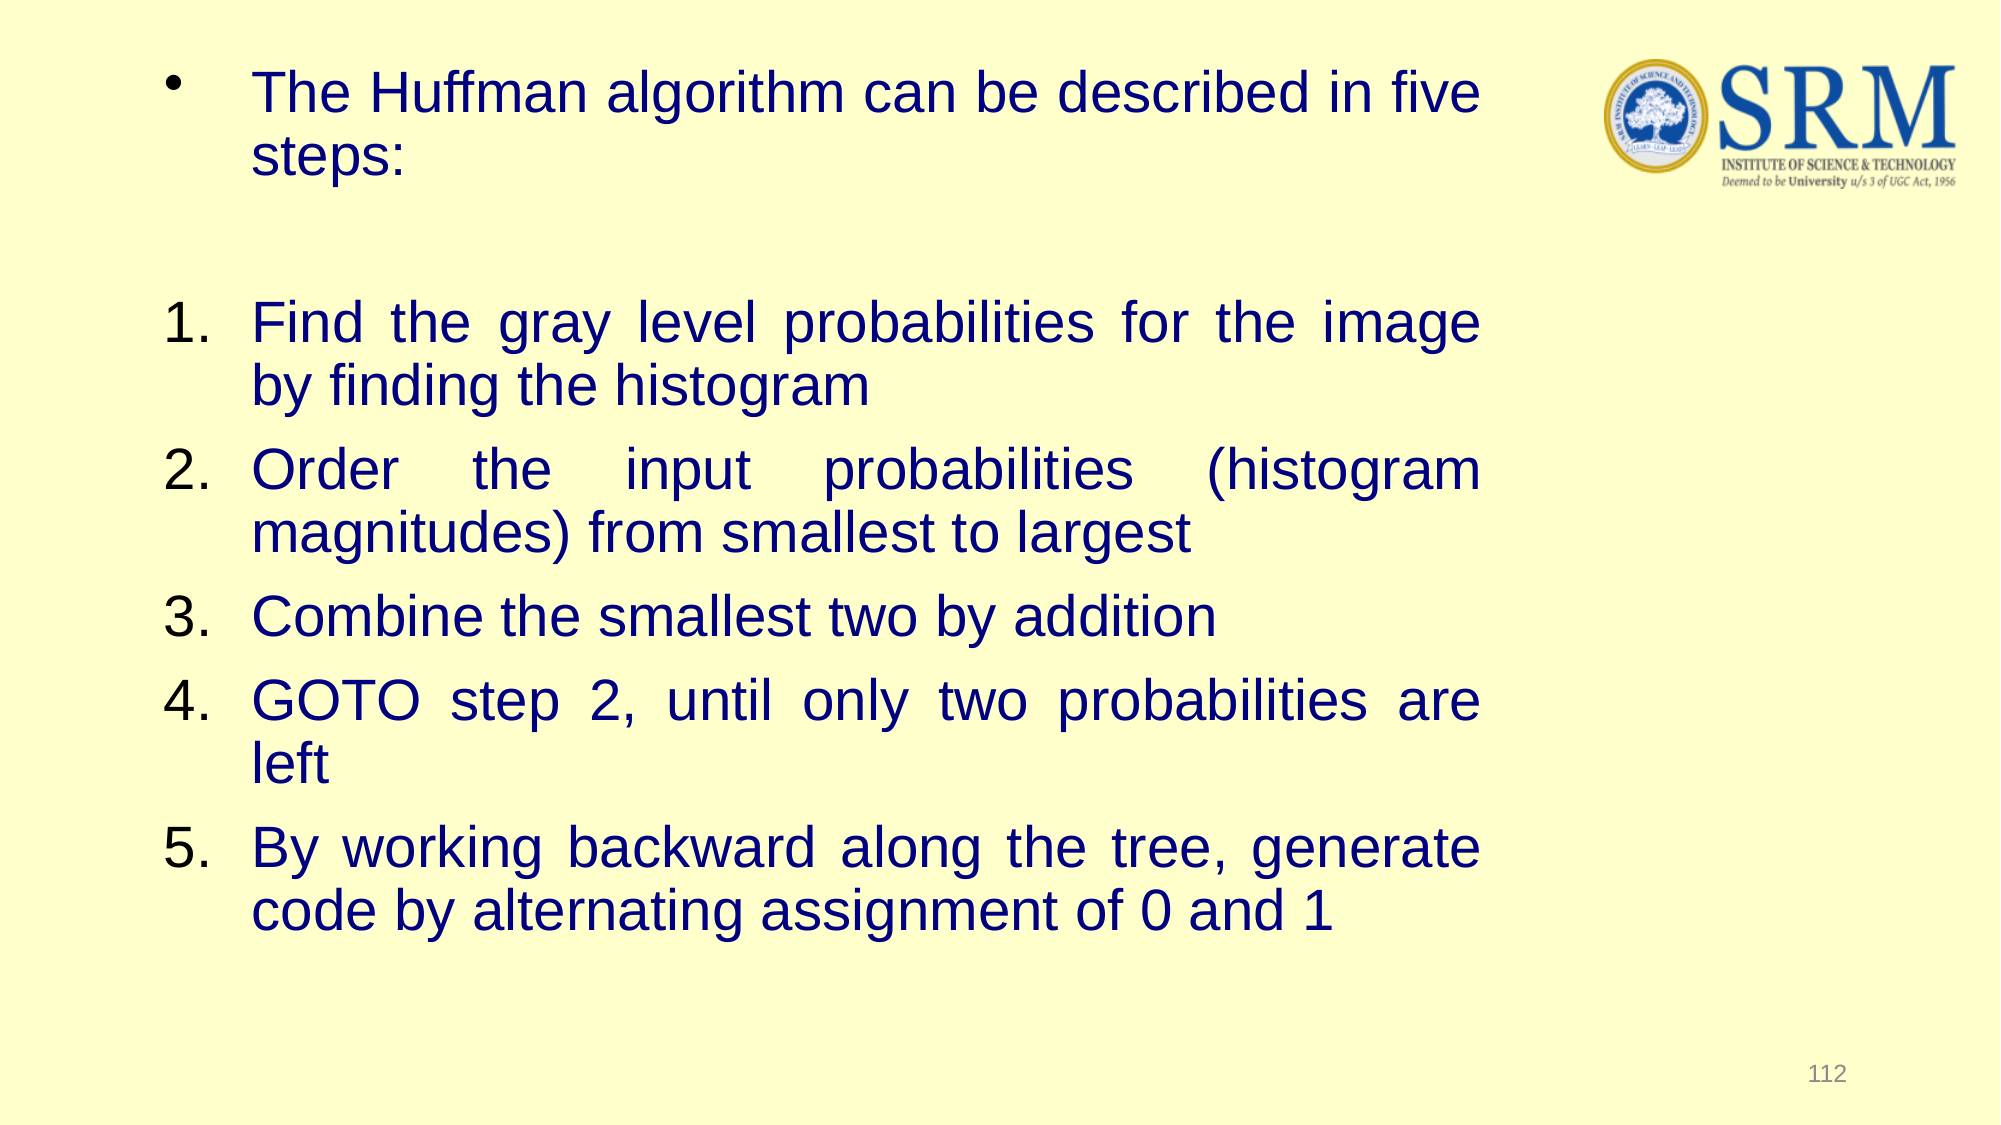

The Huffman algorithm can be described in five steps:

Find the gray level probabilities for the image by finding the histogram
Order the input probabilities (histogram magnitudes) from smallest to largest
Combine the smallest two by addition
GOTO step 2, until only two probabilities are left
By working backward along the tree, generate code by alternating assignment of 0 and 1
112